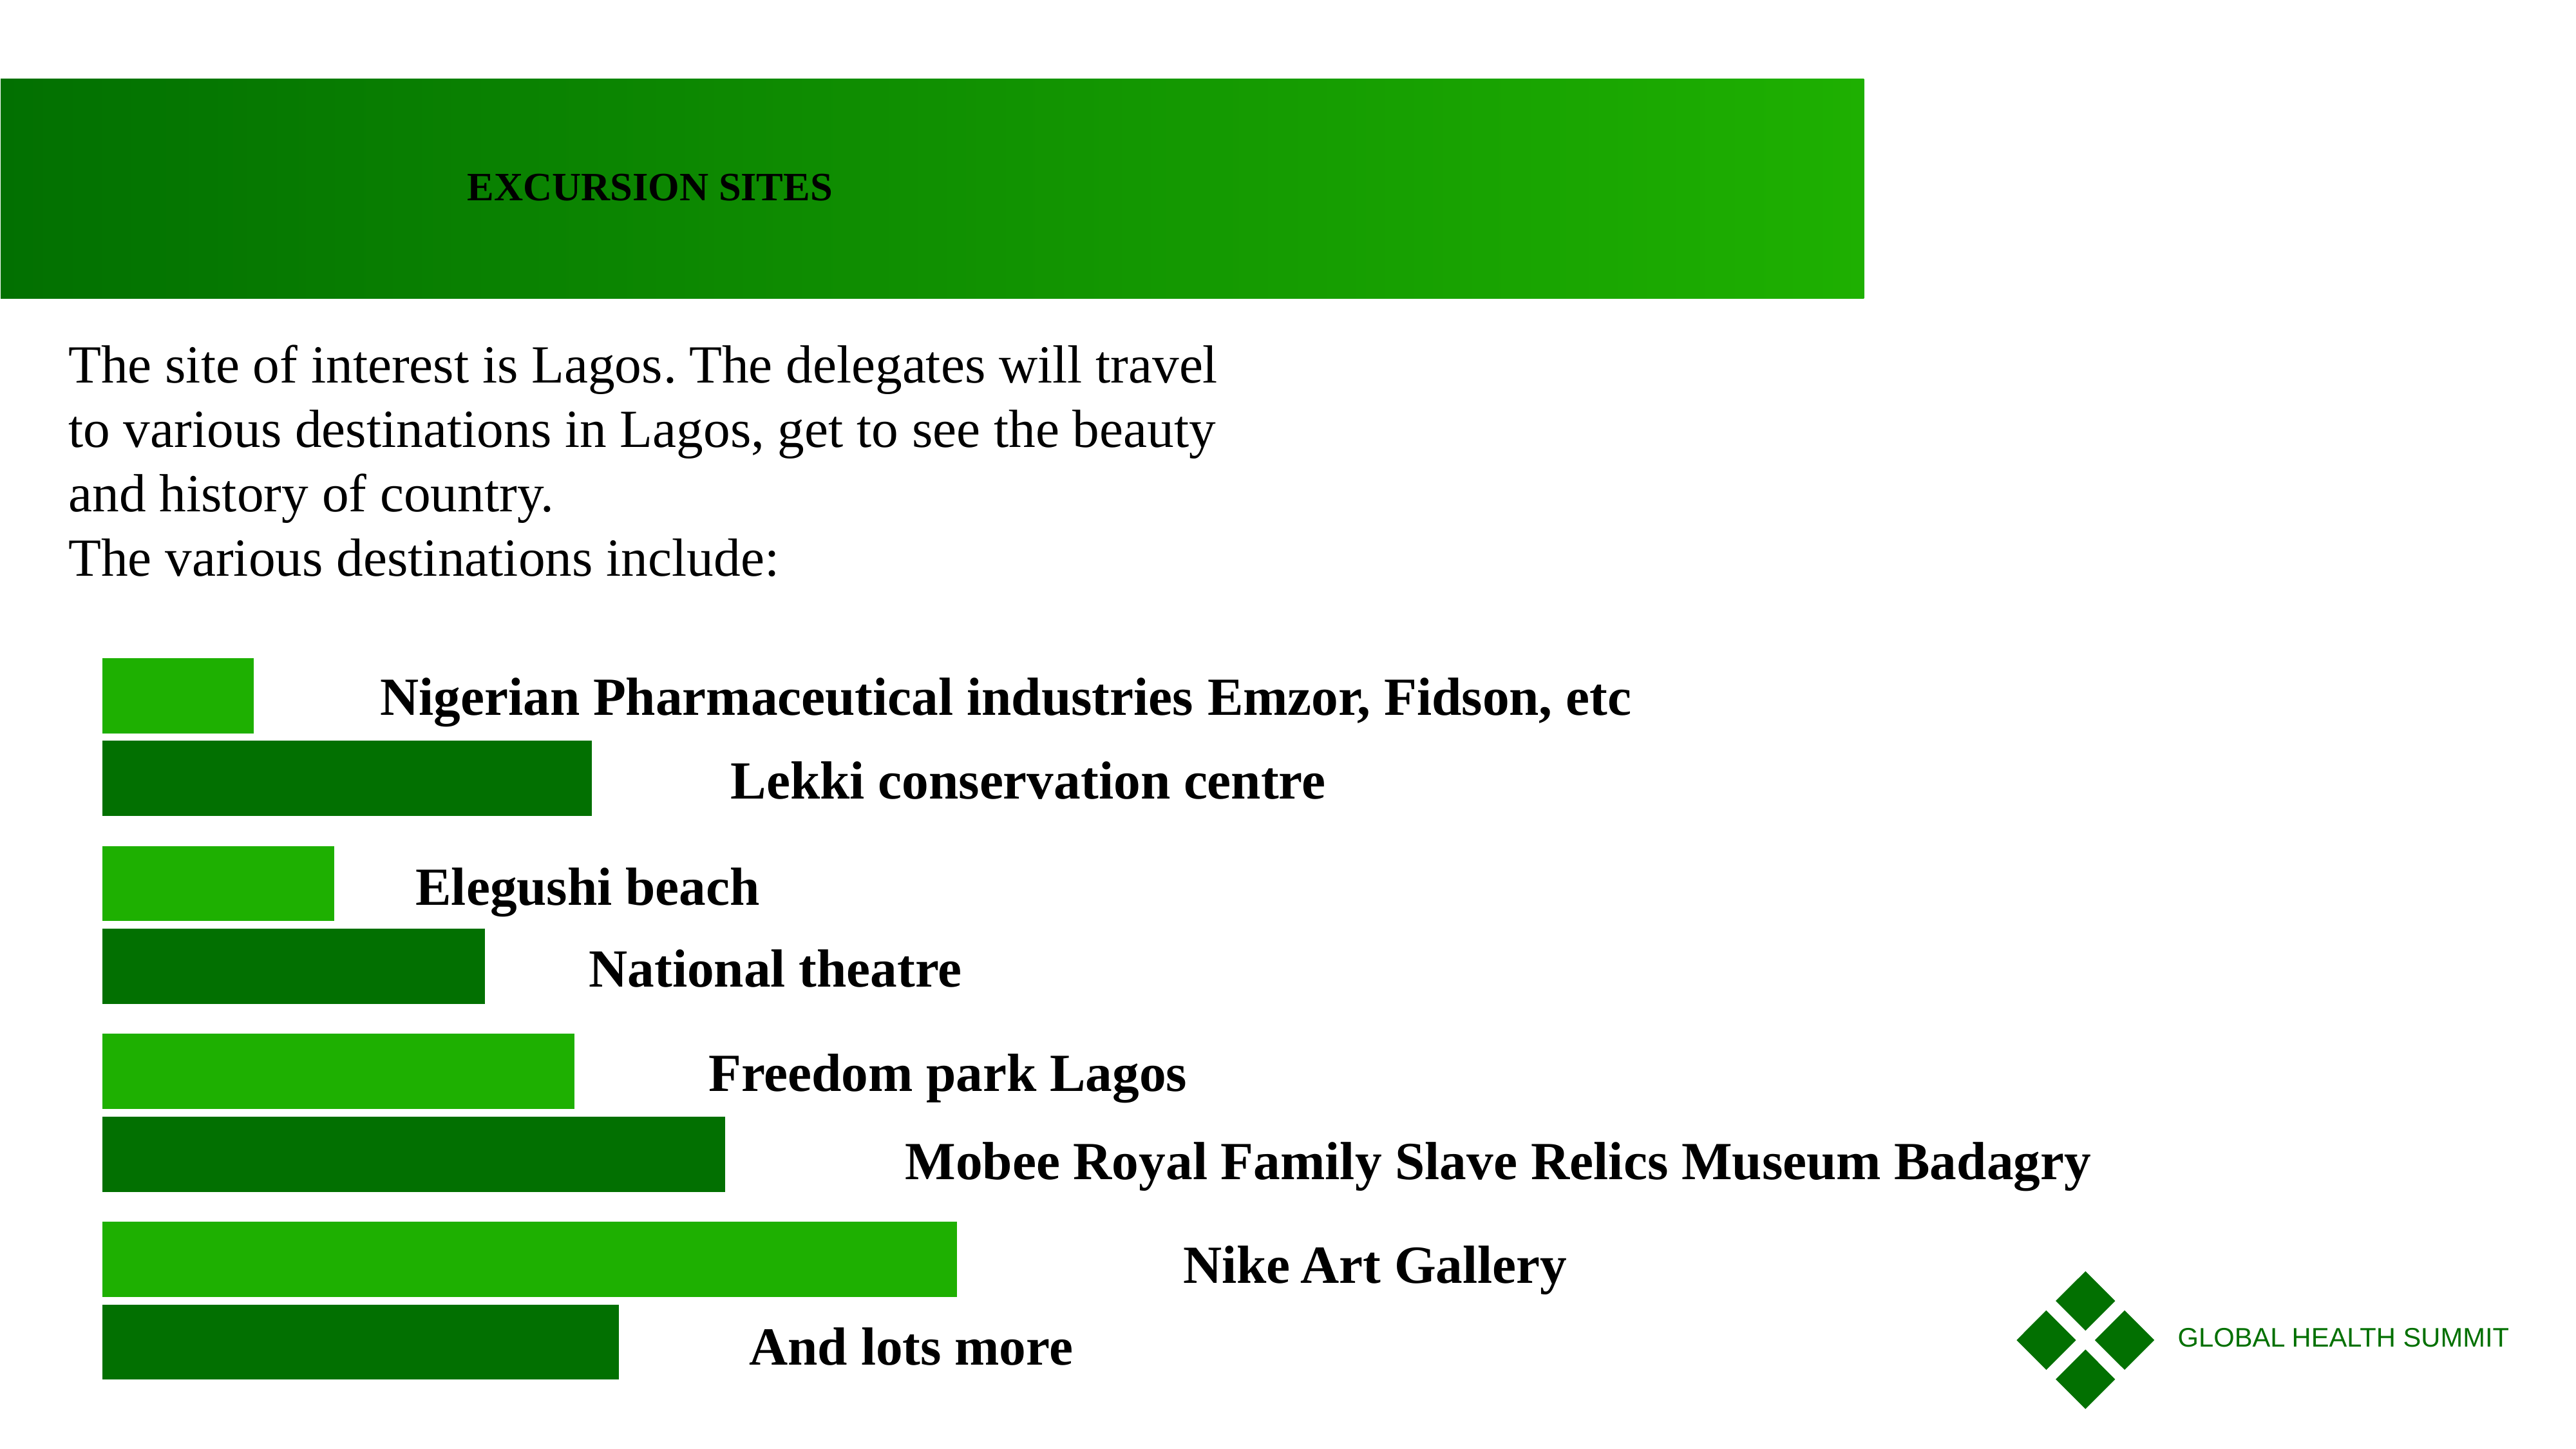

EXCURSION SITES
The site of interest is Lagos. The delegates will travel to various destinations in Lagos, get to see the beauty and history of country.
The various destinations include:

### Chart

| Category | Bölge 1 | Bölge 2 |
|---|---|---|
| Nisan | 17.0 | 55.0 |
| Mayıs | 26.0 | 43.0 |
| Haziran | 53.0 | 70.0 |
| Temmuz | 96.0 | 58.0 |
Nigerian Pharmaceutical industries Emzor, Fidson, etc
Lekki conservation centre
Elegushi beach
National theatre
Freedom park Lagos
Mobee Royal Family Slave Relics Museum Badagry
Nike Art Gallery

GLOBAL HEALTH SUMMIT
And lots more